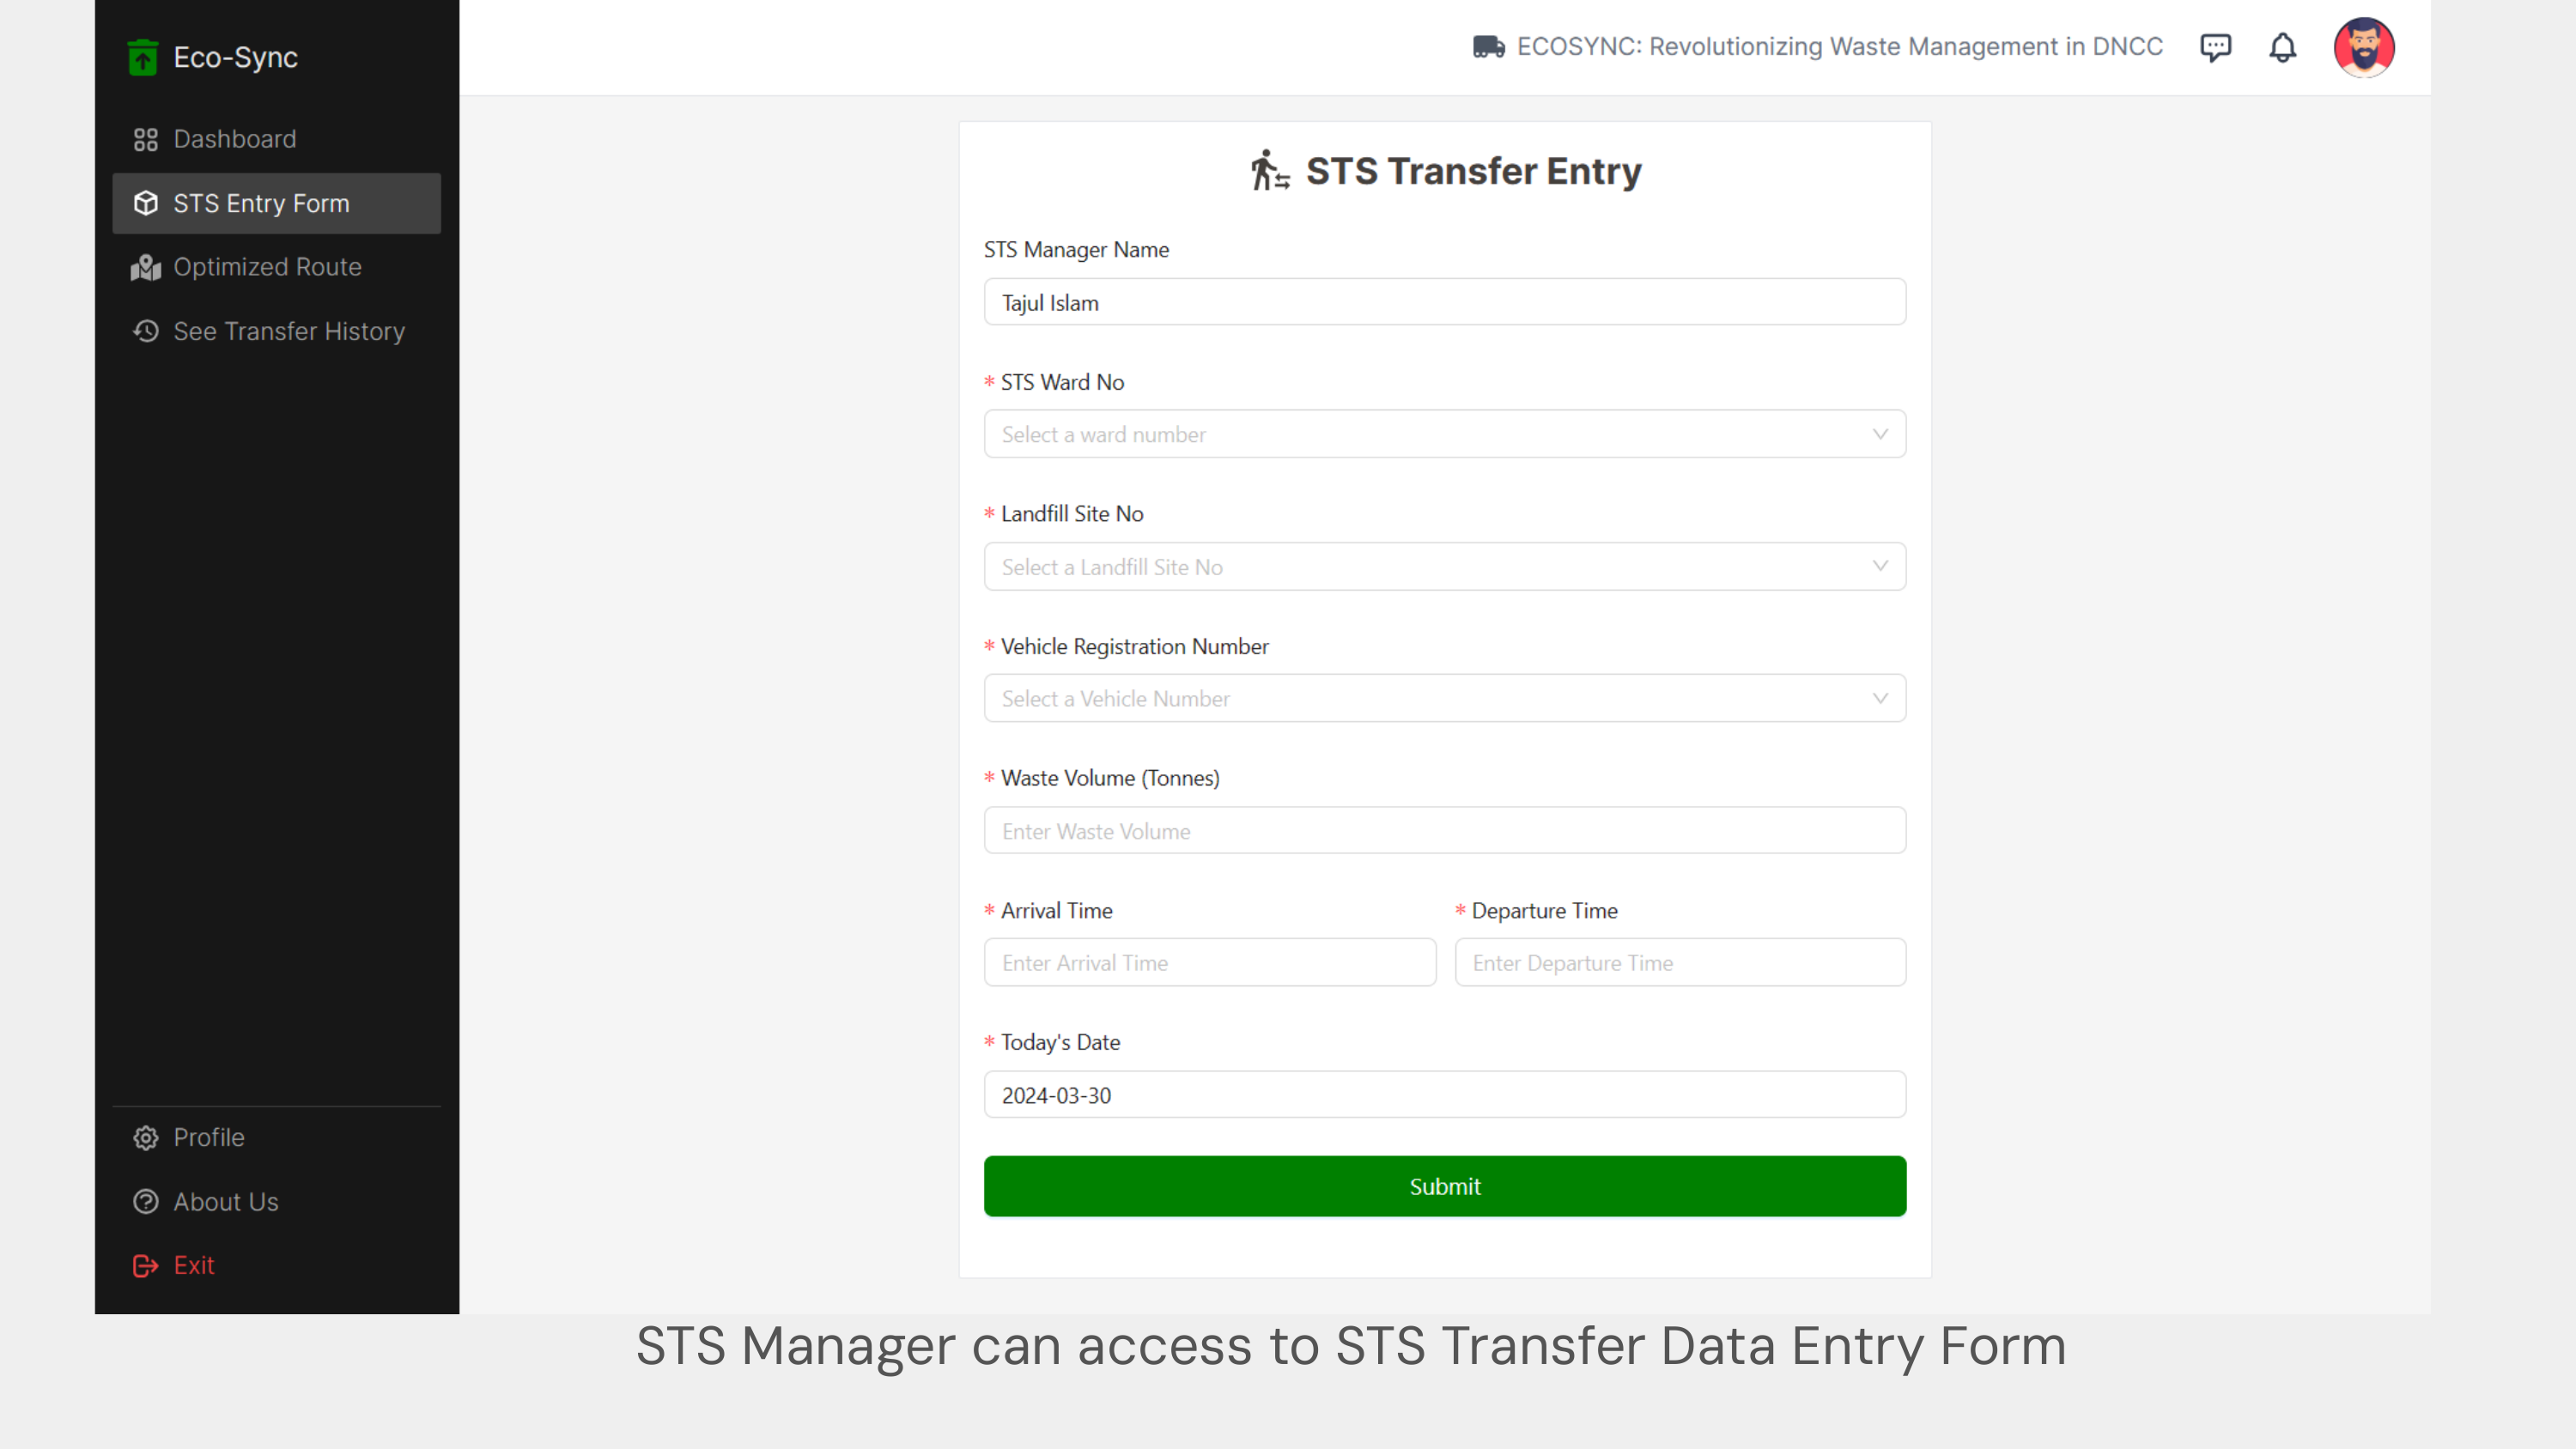

STS Manager can access to STS Transfer Data Entry Form